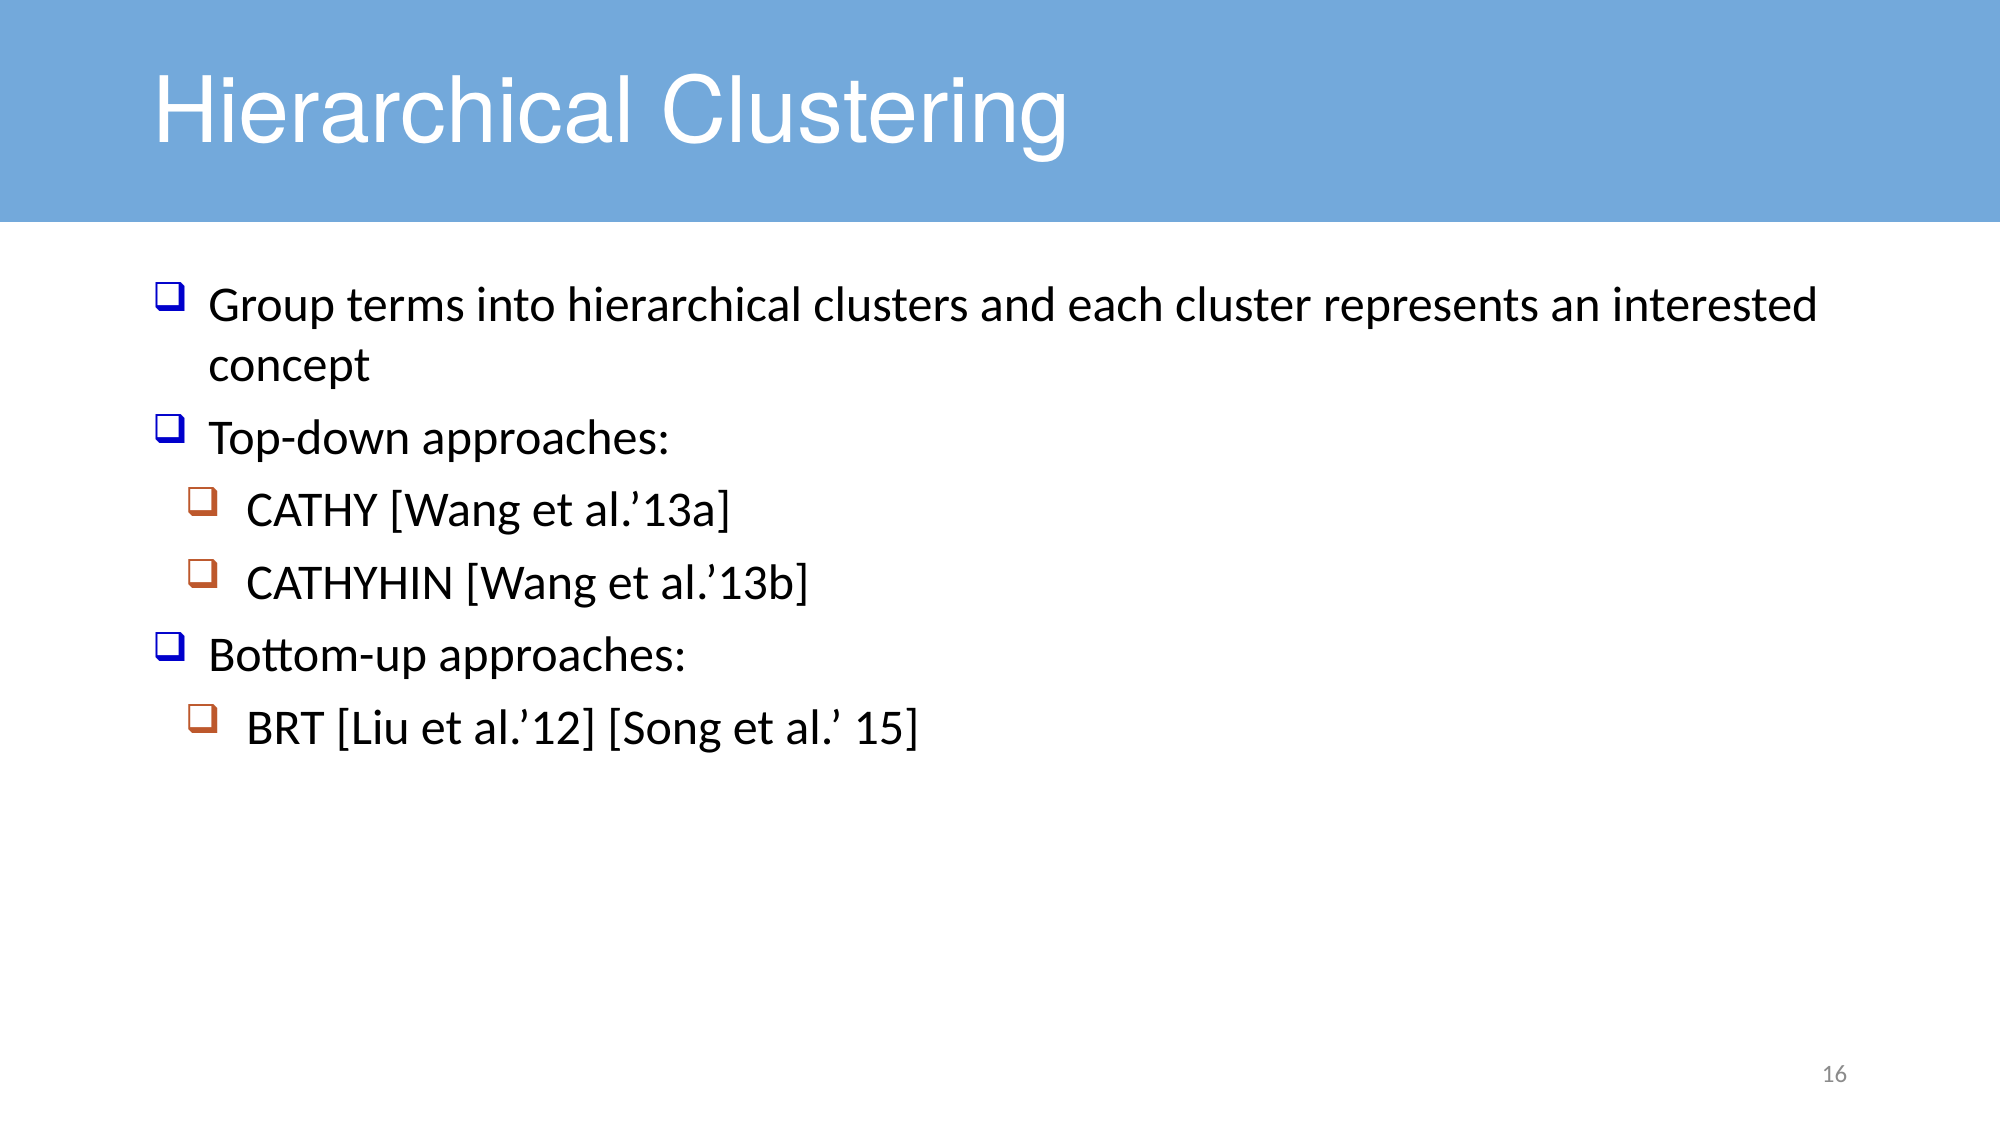

# Hierarchical Clustering
Group terms into hierarchical clusters and each cluster represents an interested concept
Top-down approaches:
CATHY [Wang et al.’13a]
CATHYHIN [Wang et al.’13b]
Bottom-up approaches:
BRT [Liu et al.’12] [Song et al.’ 15]

16